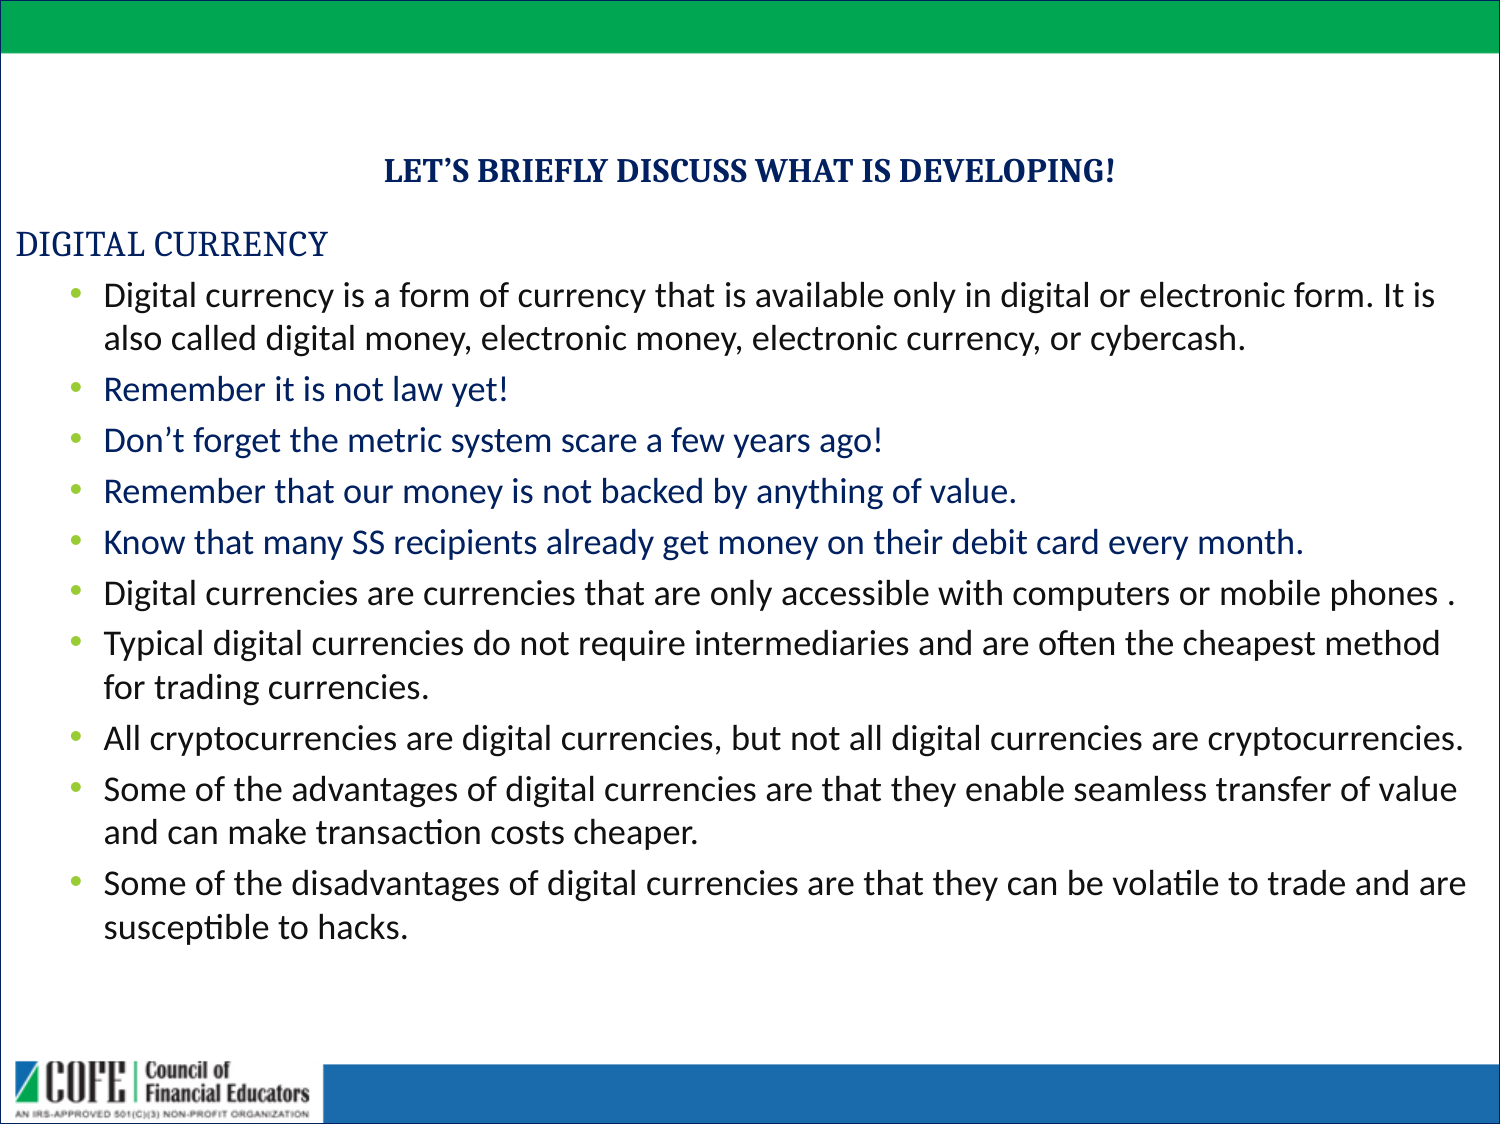

# LET’S BRIEFLY DISCUSS WHAT IS DEVELOPING!
DIGITAL CURRENCY
Digital currency is a form of currency that is available only in digital or electronic form. It is also called digital money, electronic money, electronic currency, or cybercash.
Remember it is not law yet!
Don’t forget the metric system scare a few years ago!
Remember that our money is not backed by anything of value.
Know that many SS recipients already get money on their debit card every month.
Digital currencies are currencies that are only accessible with computers or mobile phones .
Typical digital currencies do not require intermediaries and are often the cheapest method for trading currencies.
All cryptocurrencies are digital currencies, but not all digital currencies are cryptocurrencies.
Some of the advantages of digital currencies are that they enable seamless transfer of value and can make transaction costs cheaper.
Some of the disadvantages of digital currencies are that they can be volatile to trade and are susceptible to hacks.